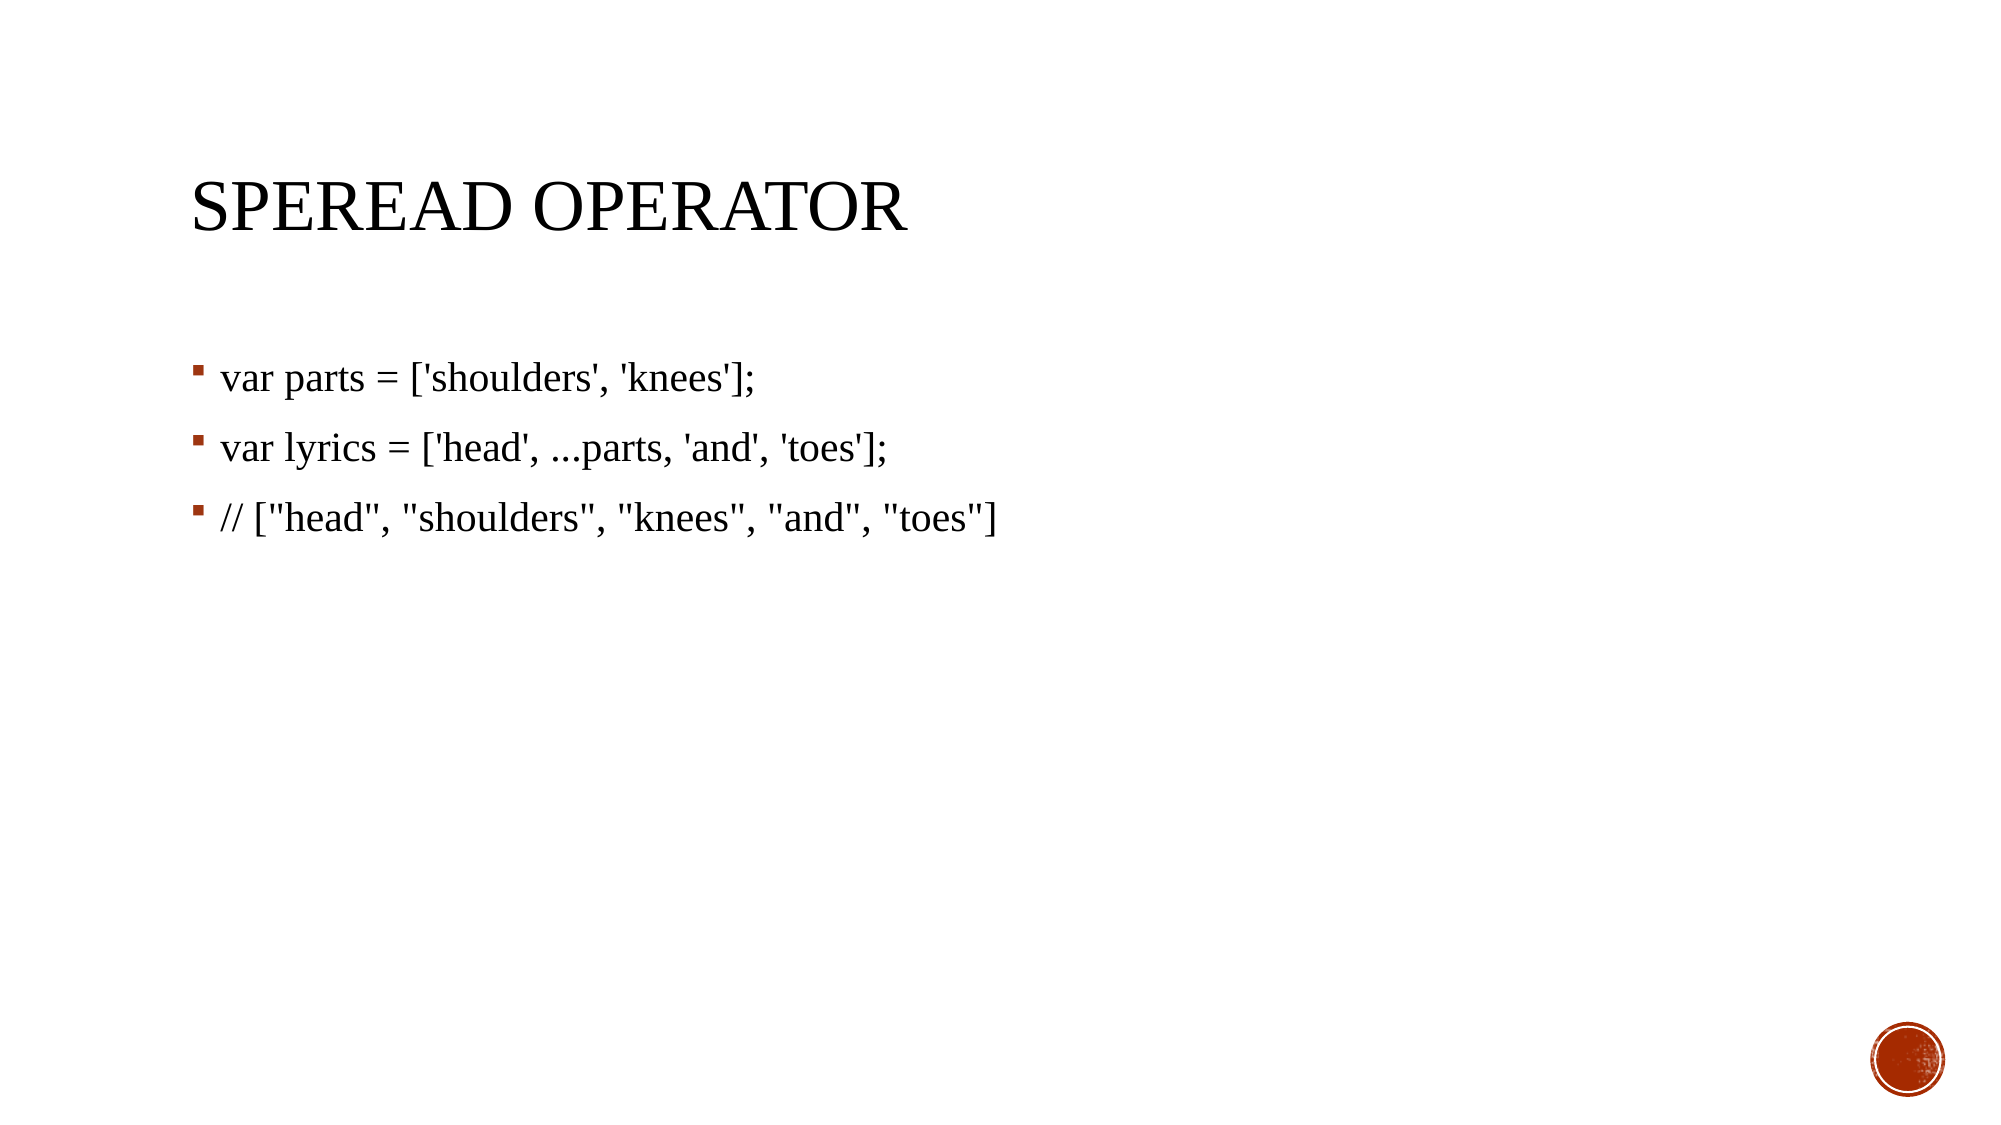

# Speread operator
var parts = ['shoulders', 'knees'];
var lyrics = ['head', ...parts, 'and', 'toes'];
// ["head", "shoulders", "knees", "and", "toes"]